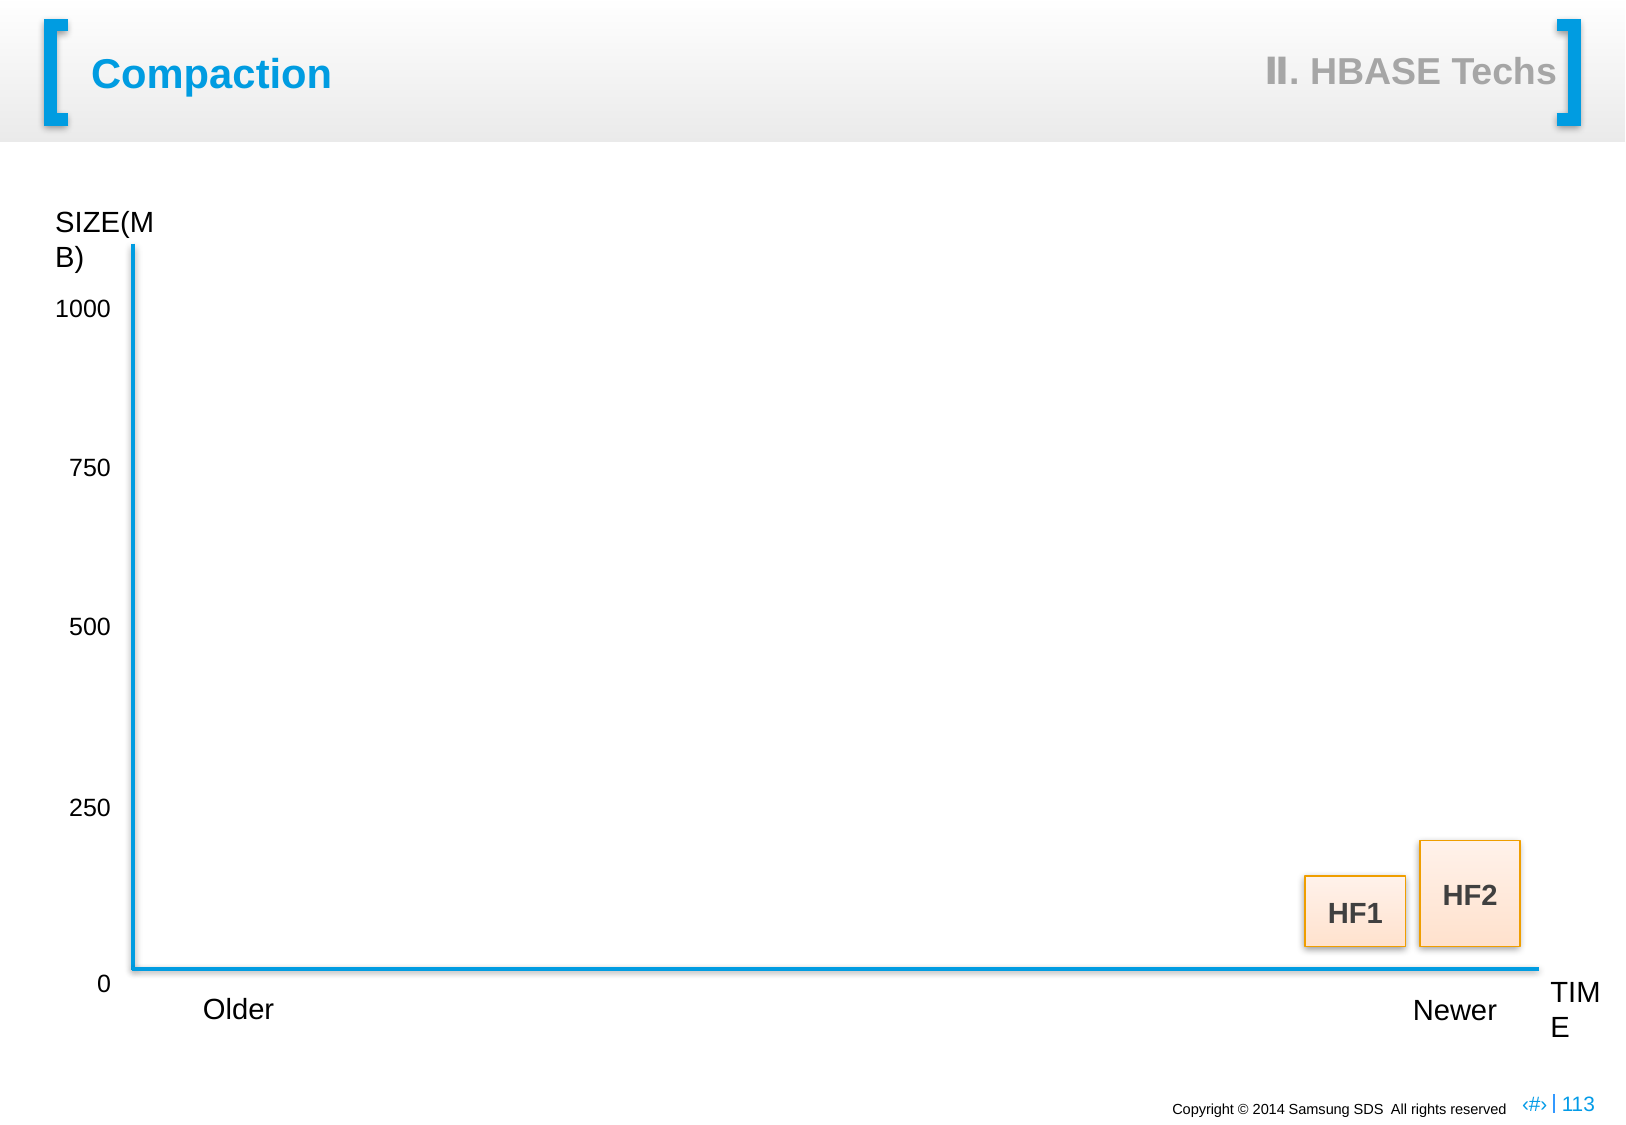

Ⅱ. HBASE Techs
# Compaction
SIZE(MB)
1000
750
500
250
HF2
HF1
0
TIME
Older
Newer